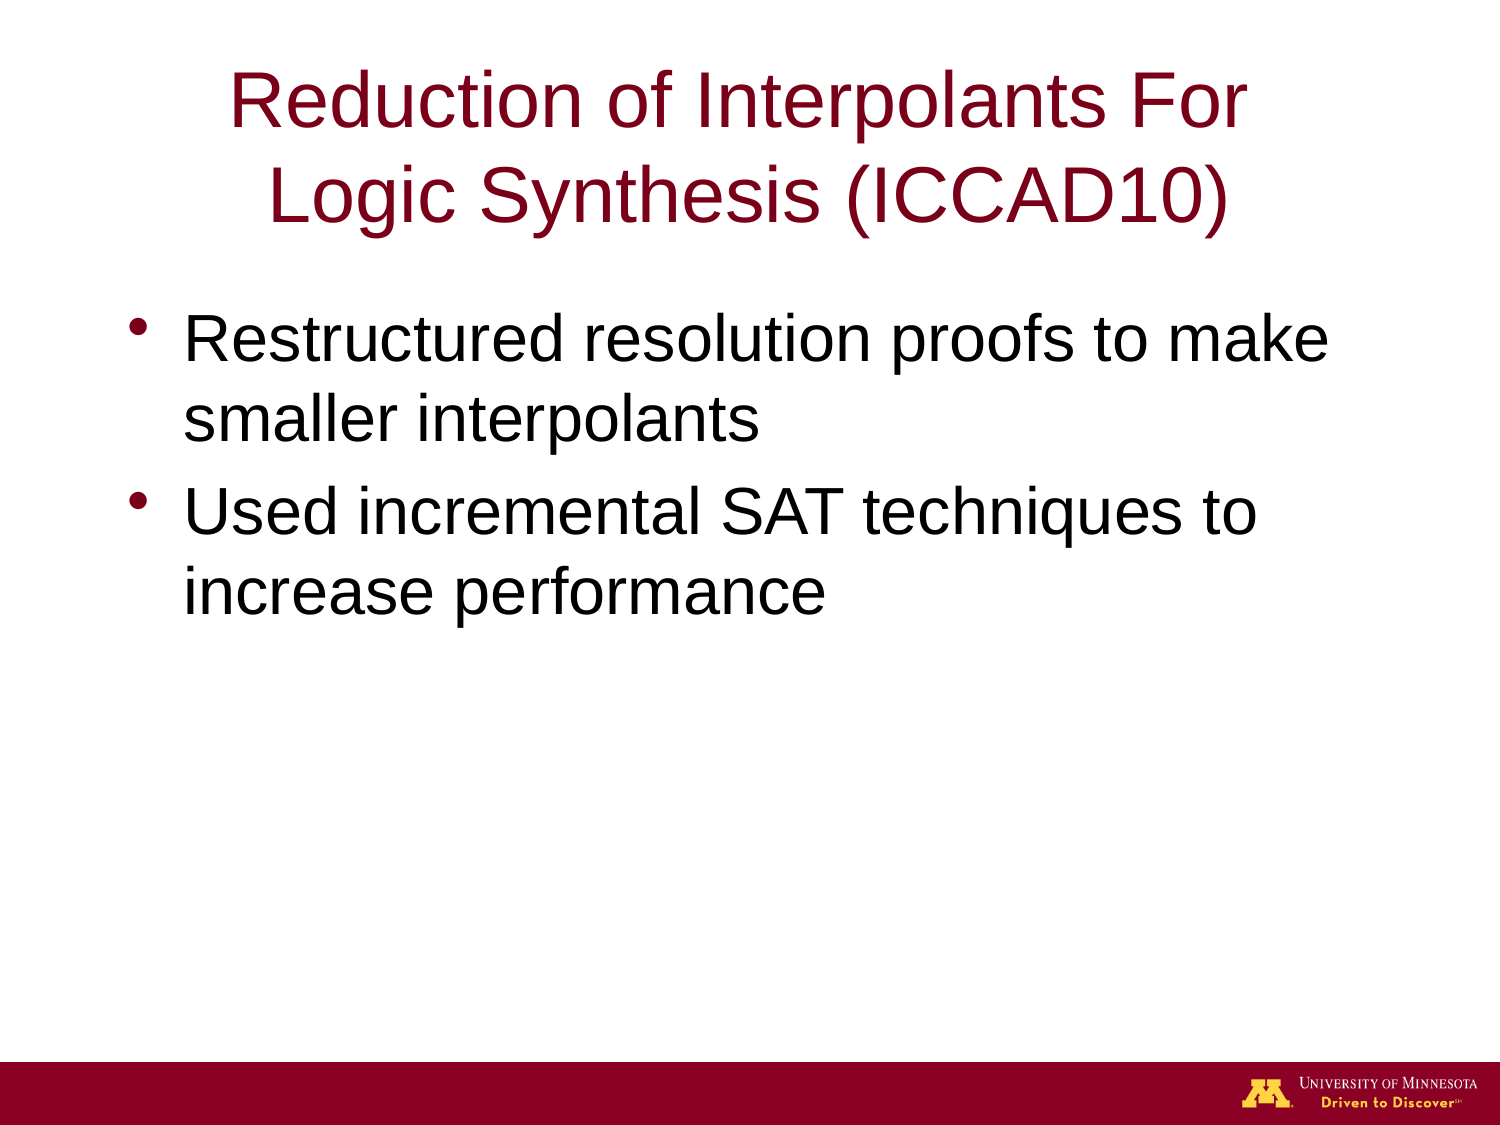

# Reduction of Interpolants For Logic Synthesis (ICCAD10)
Restructured resolution proofs to make smaller interpolants
Used incremental SAT techniques to increase performance